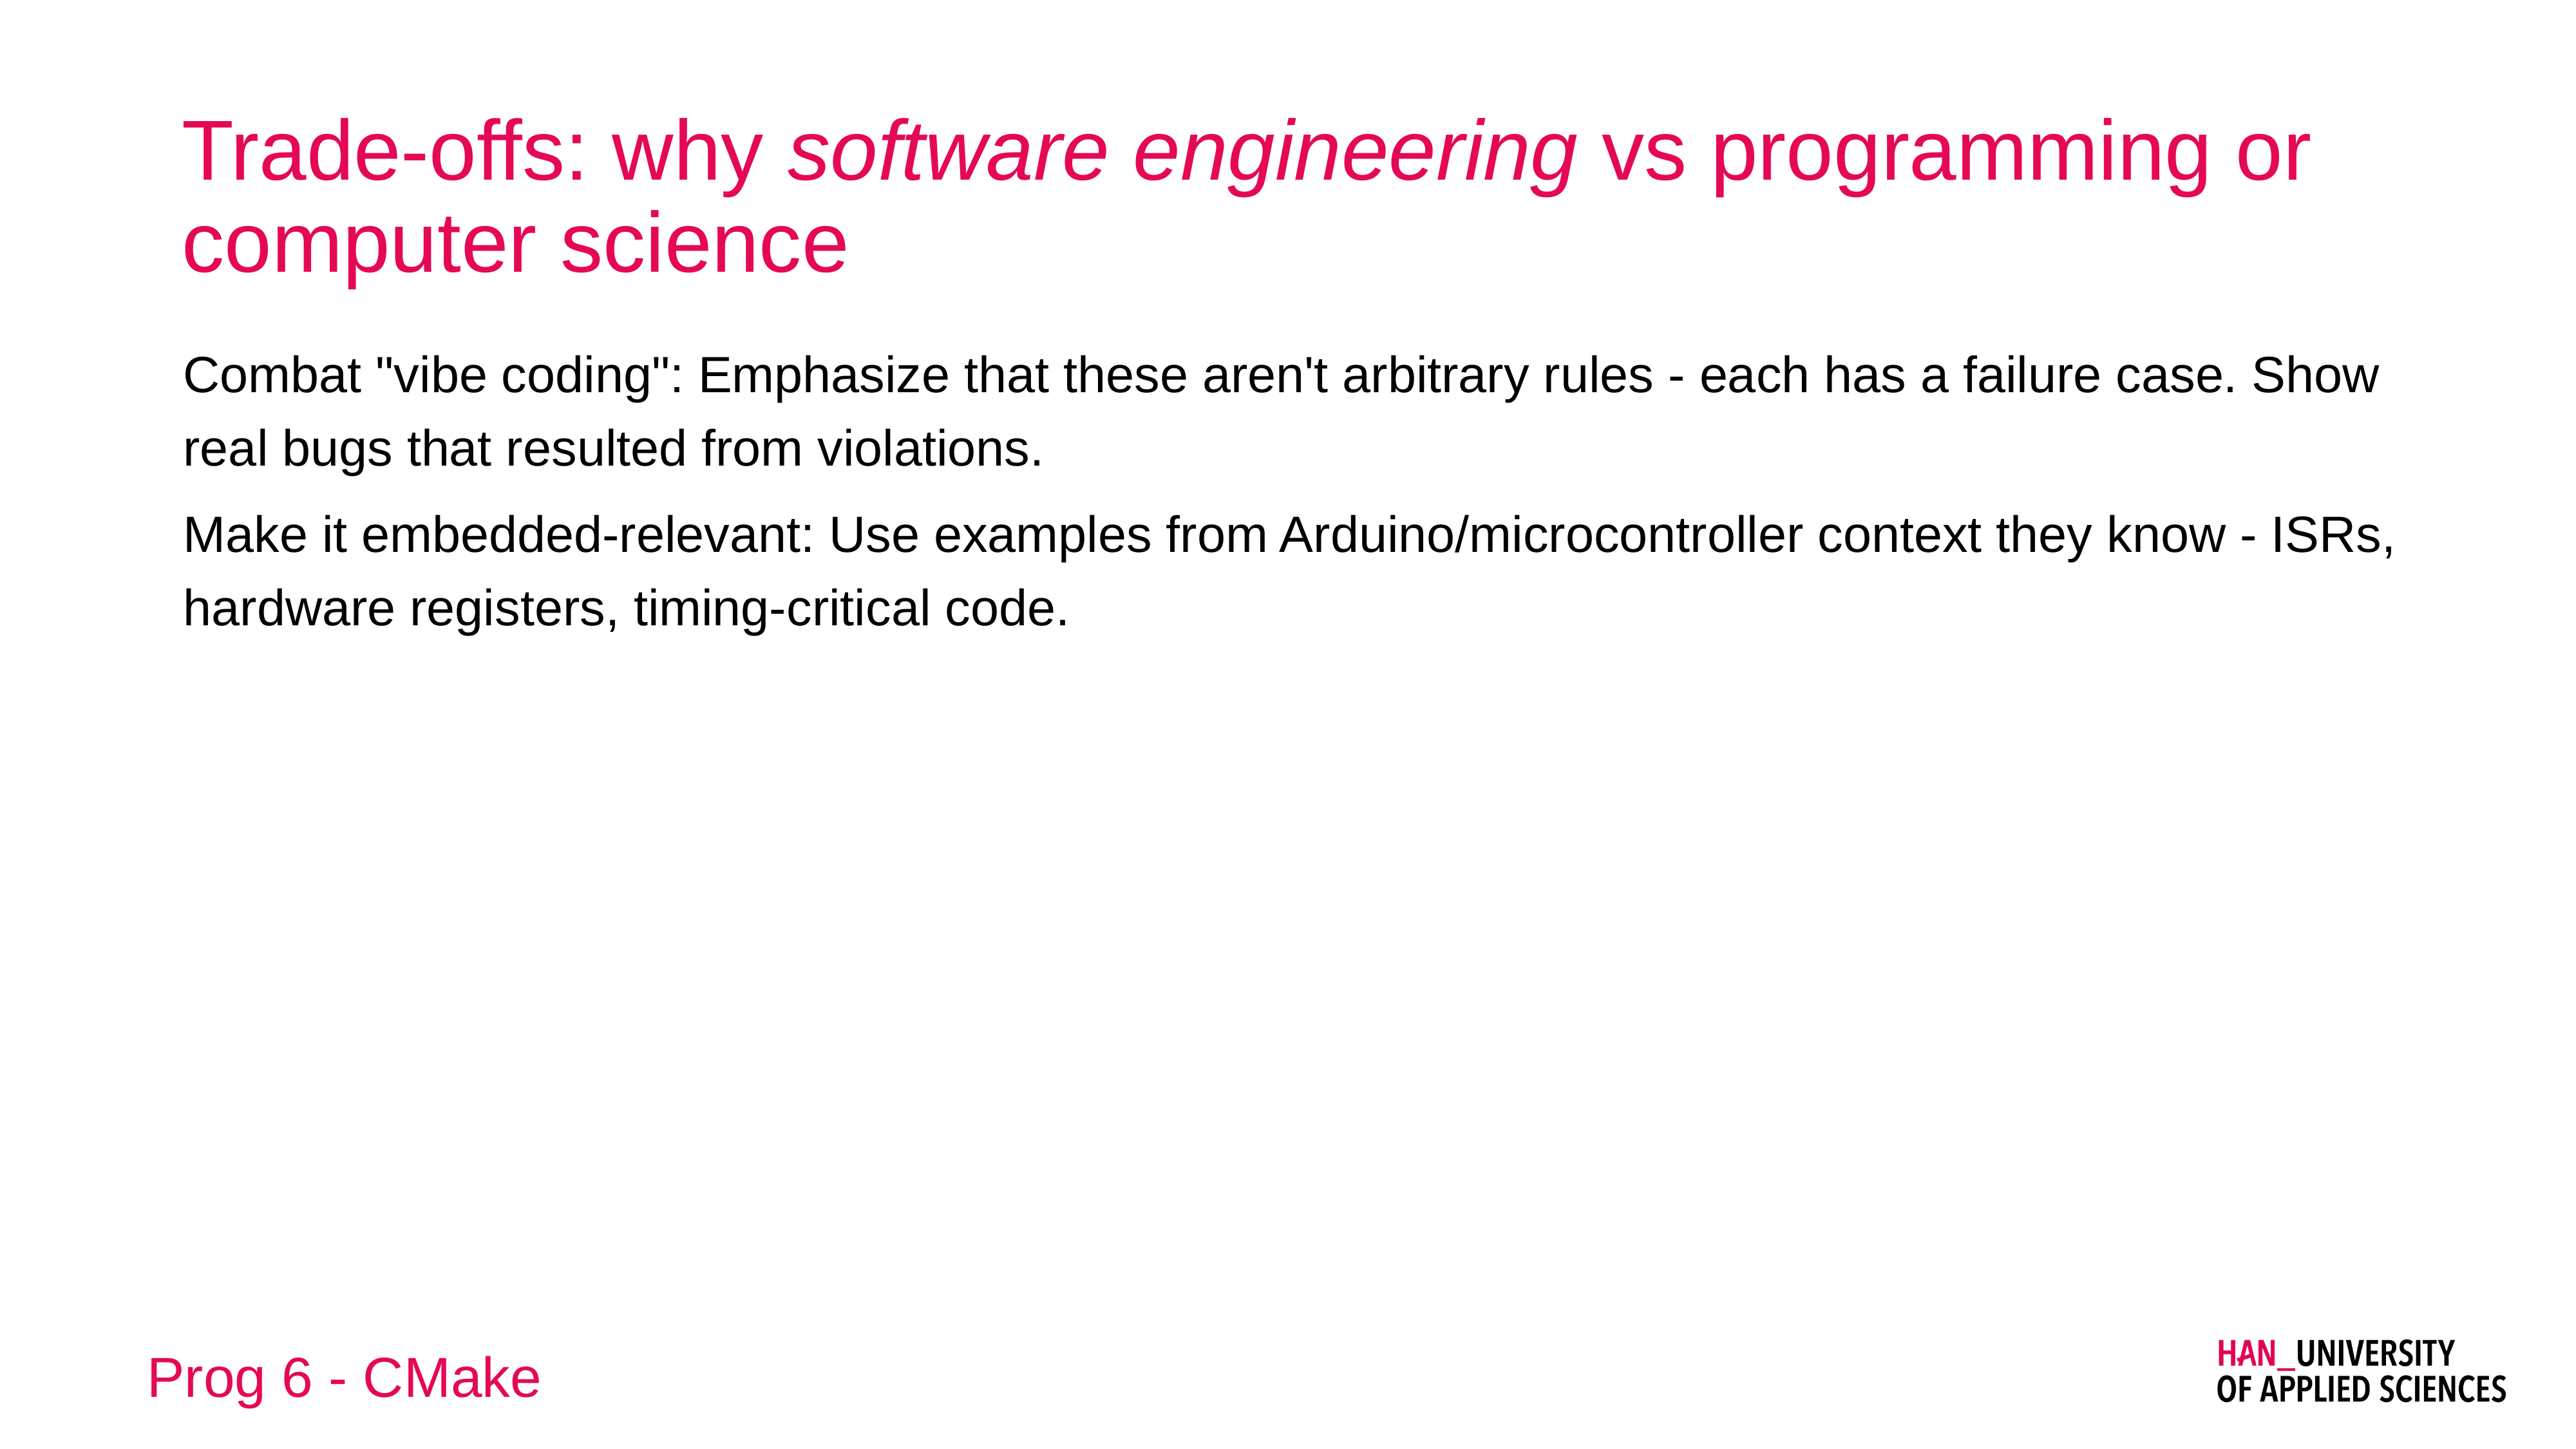

# Trade-offs: why software engineering vs programming or computer science
Combat "vibe coding": Emphasize that these aren't arbitrary rules - each has a failure case. Show real bugs that resulted from violations.
Make it embedded-relevant: Use examples from Arduino/microcontroller context they know - ISRs, hardware registers, timing-critical code.